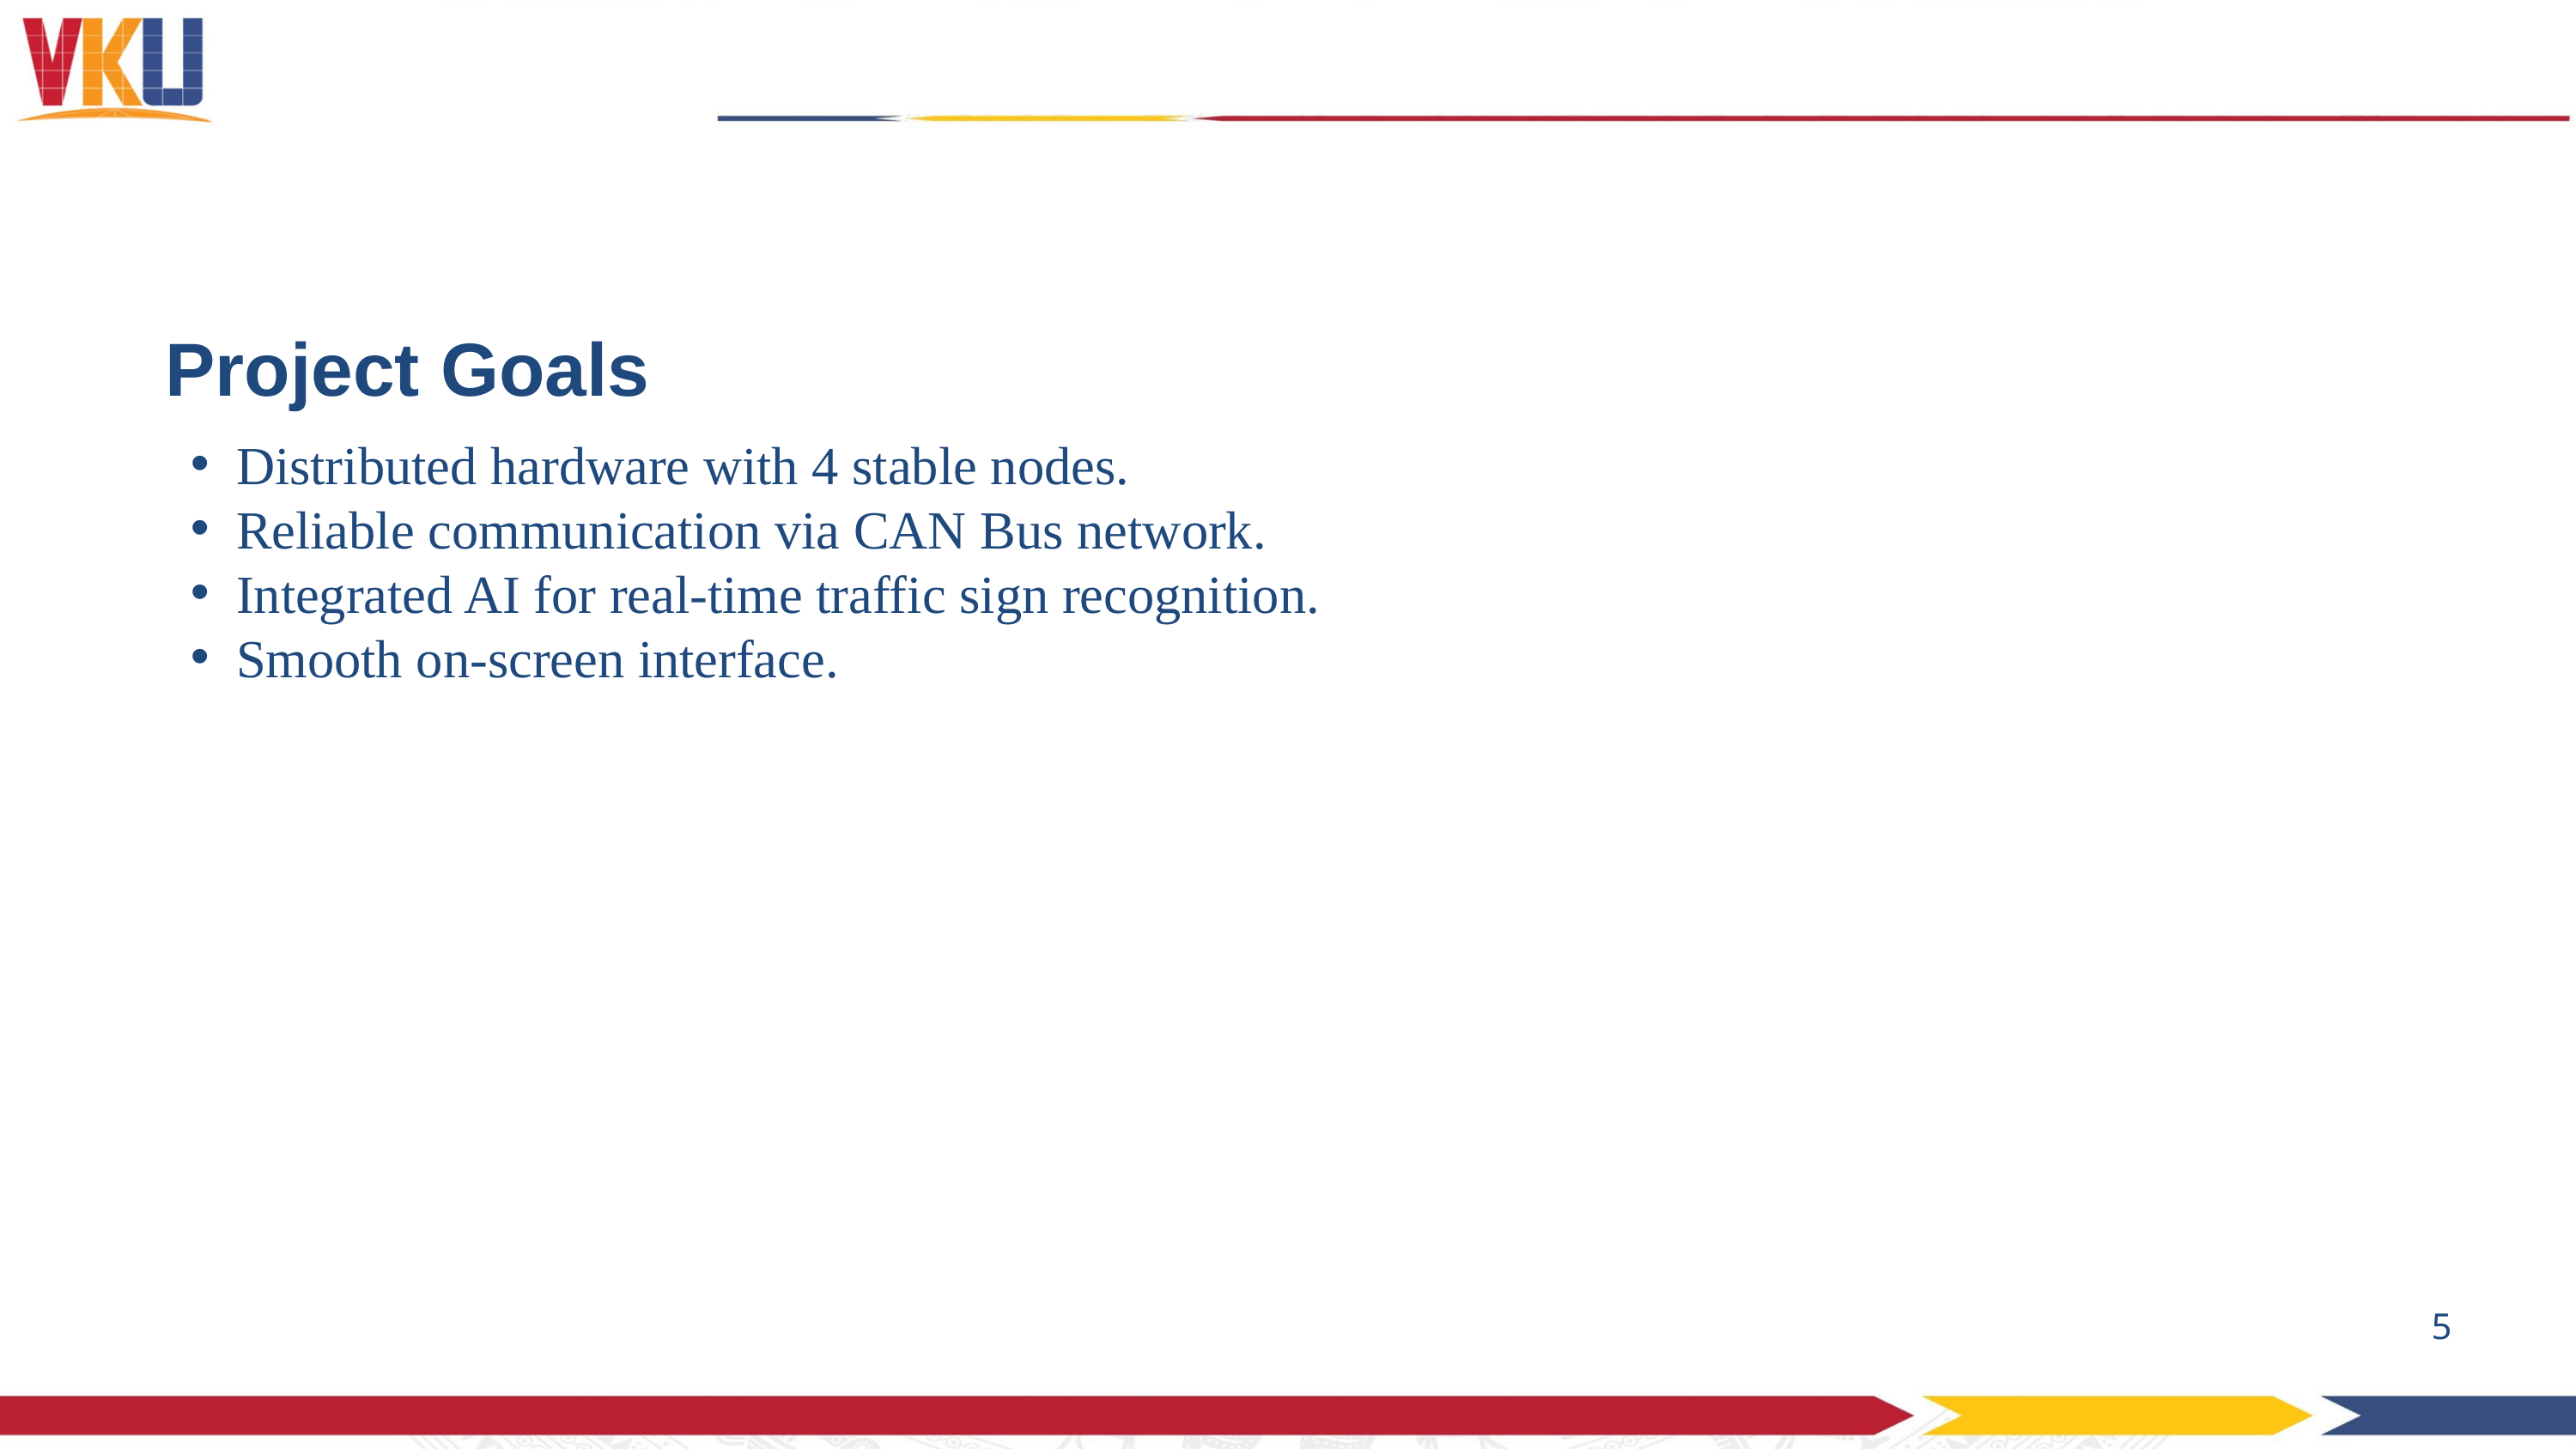

Project Goals
Distributed hardware with 4 stable nodes.
Reliable communication via CAN Bus network.
Integrated AI for real-time traffic sign recognition.
Smooth on-screen interface.
5